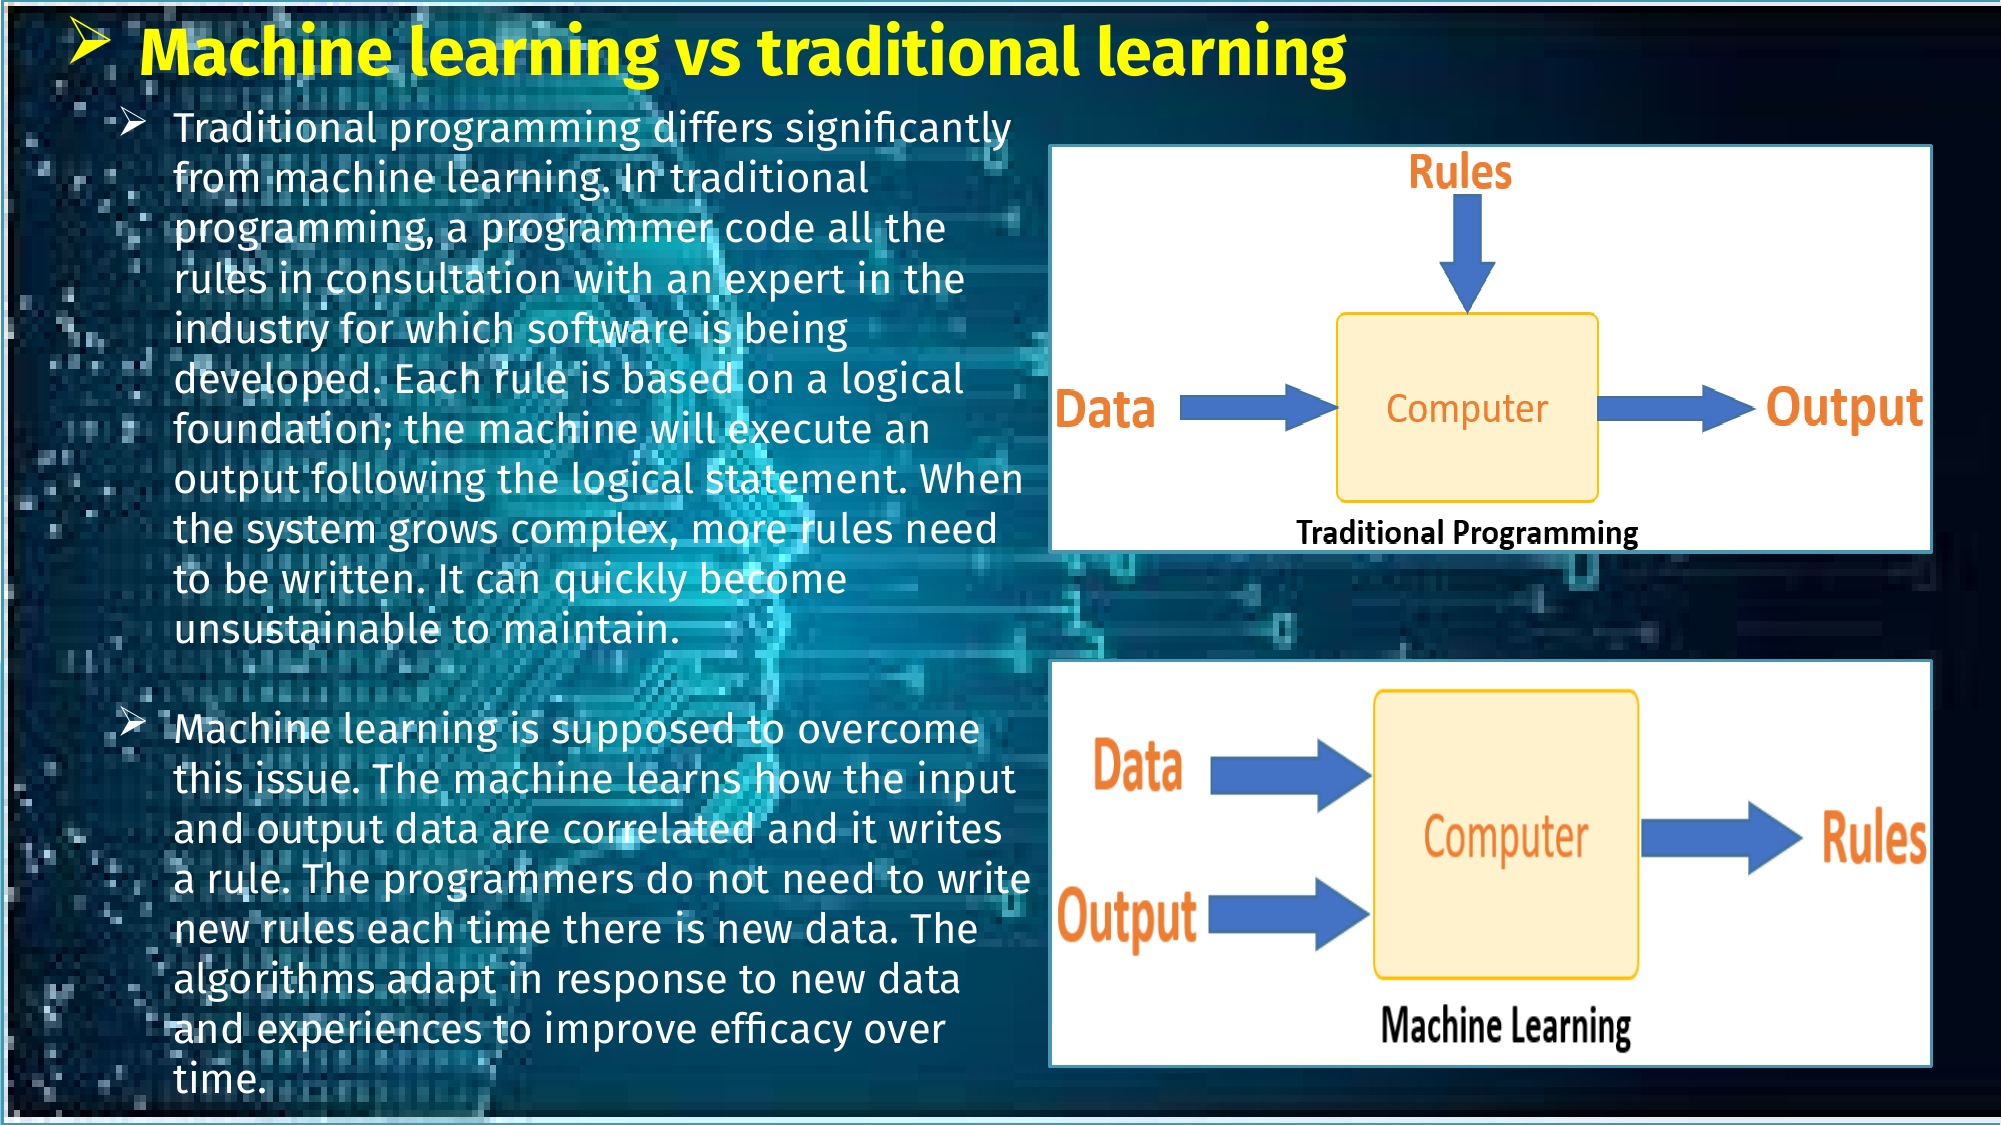

Machine learning vs traditional learning

Traditional programming differs significantly from machine learning. In traditional programming, a programmer code all the rules in consultation with an expert in the industry for which software is being developed. Each rule is based on a logical foundation; the machine will execute an output following the logical statement. When the system grows complex, more rules need to be written. It can quickly become unsustainable to maintain.

Machine learning is supposed to overcome this issue. The machine learns how the input and output data are correlated and it writes a rule. The programmers do not need to write new rules each time there is new data. The algorithms adapt in response to new data and experiences to improve efficacy over time.